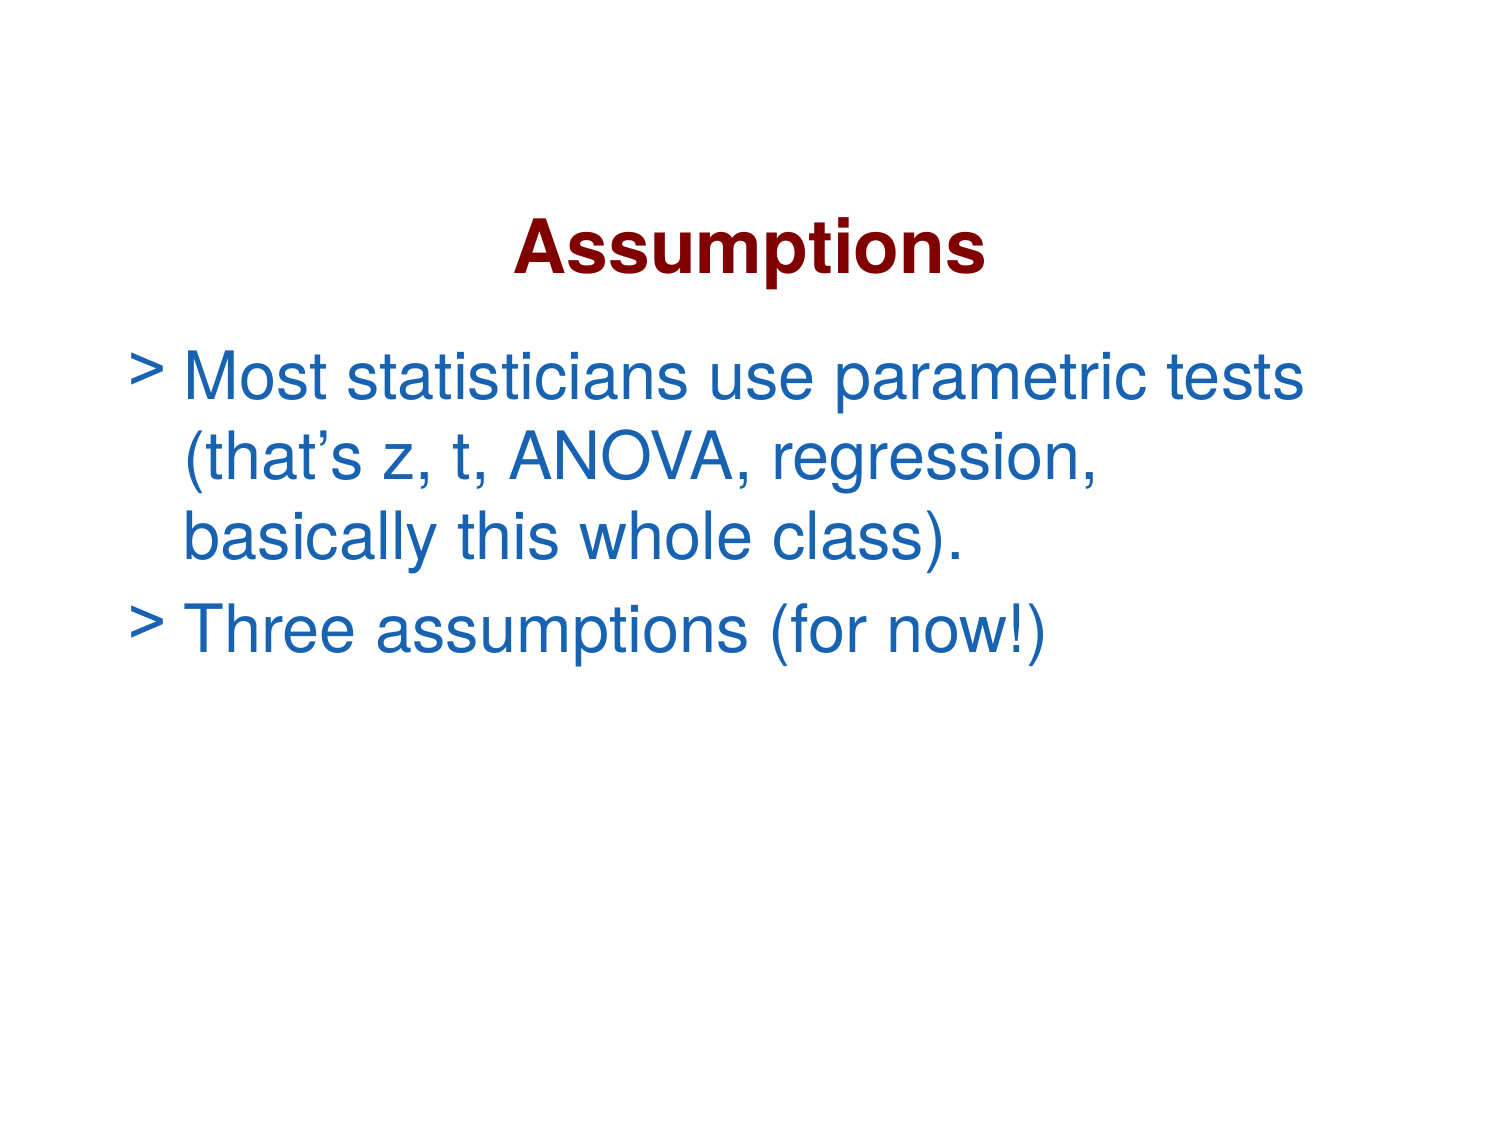

# Assumptions
Most statisticians use parametric tests (that’s z, t, ANOVA, regression, basically this whole class).
Three assumptions (for now!)